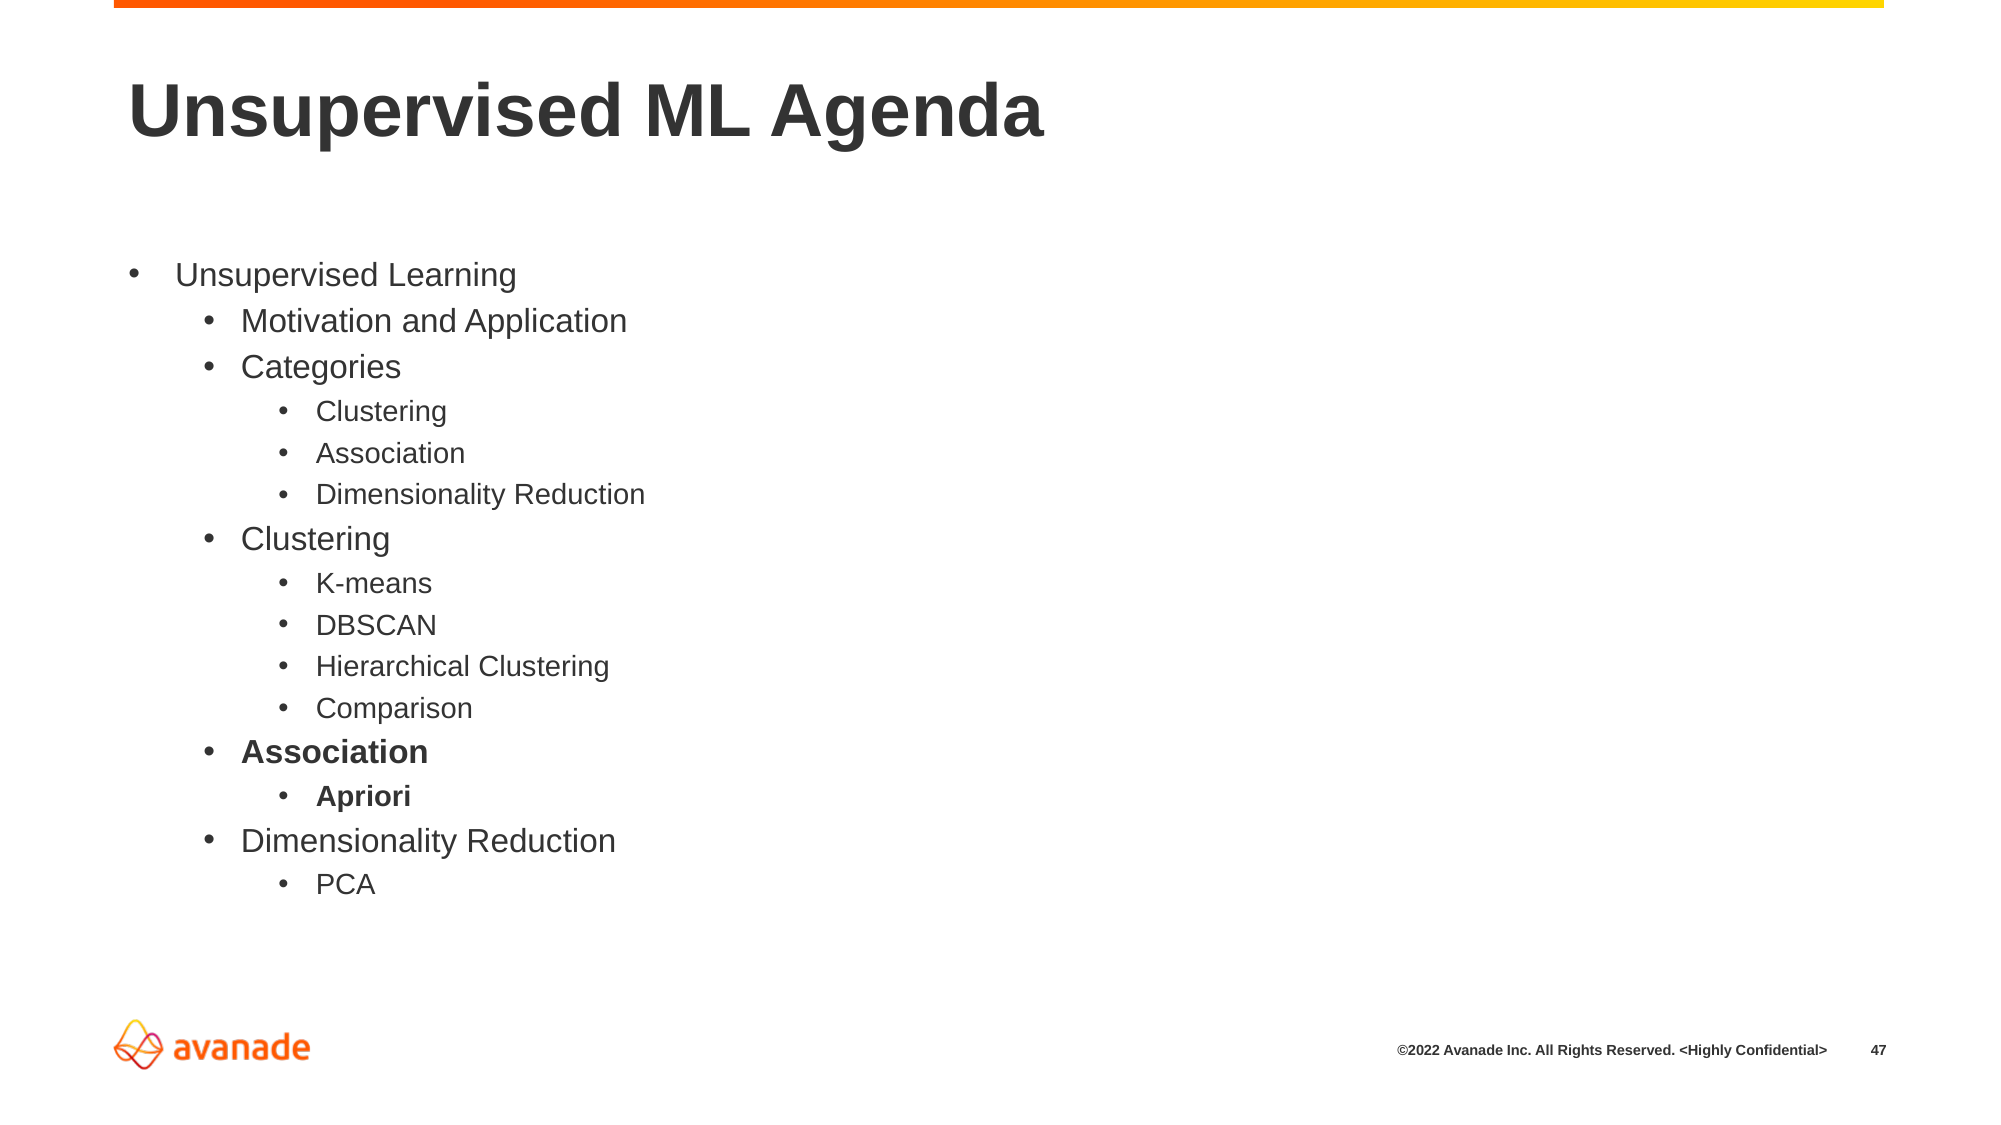

# Unsupervised ML Agenda
Unsupervised Learning
Motivation and Application
Categories
Clustering
Association
Dimensionality Reduction
Clustering
K-means
DBSCAN
Hierarchical Clustering
Comparison
Association
Apriori
Dimensionality Reduction
PCA